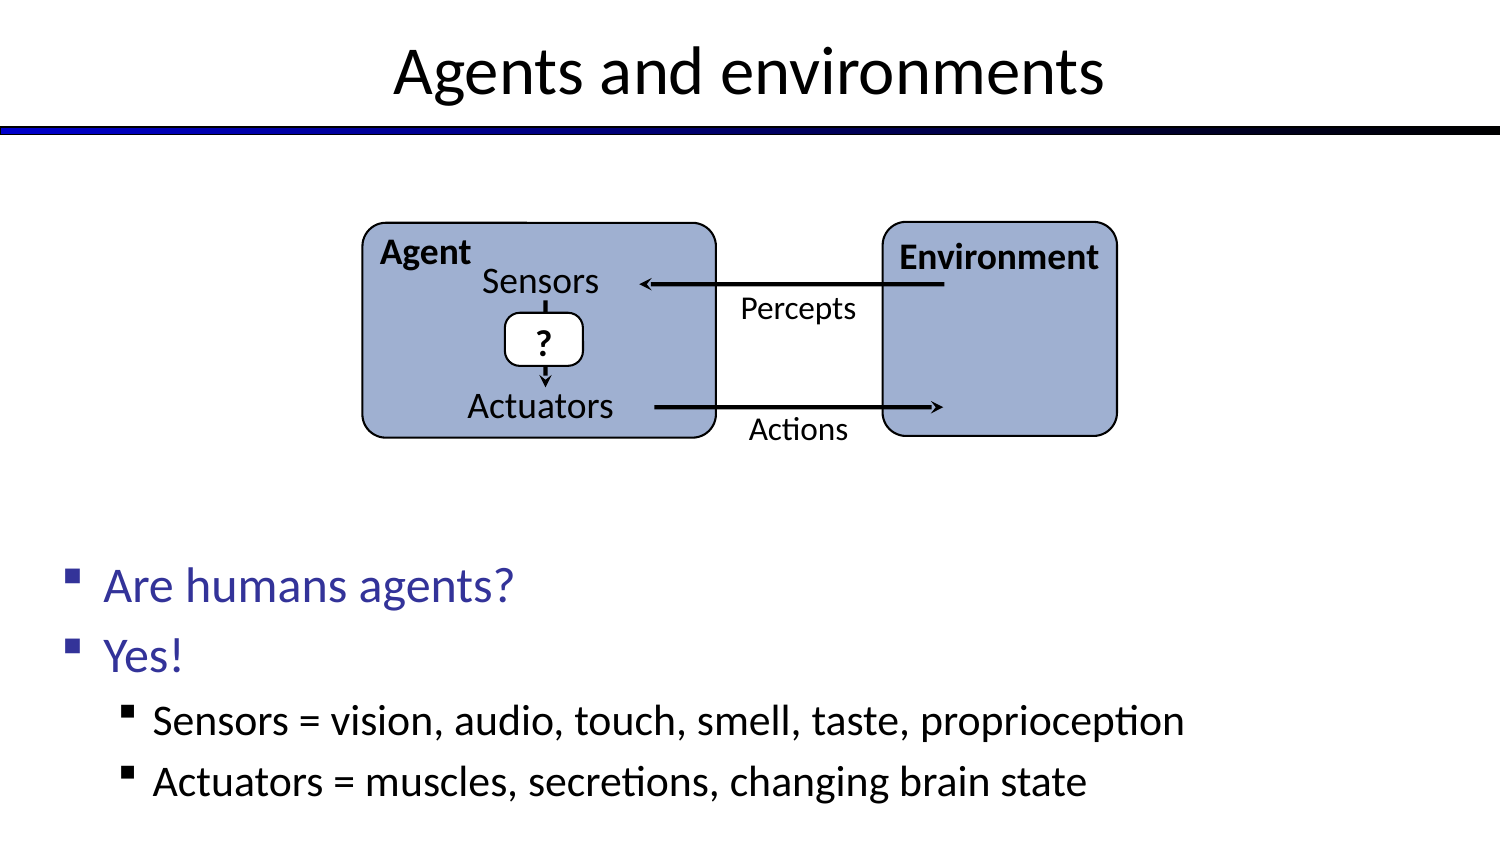

# Agents and environments

Agent
Environment
Sensors
Actuators

Percepts

?

Actions
Are humans agents?
Yes!
Sensors = vision, audio, touch, smell, taste, proprioception
Actuators = muscles, secretions, changing brain state